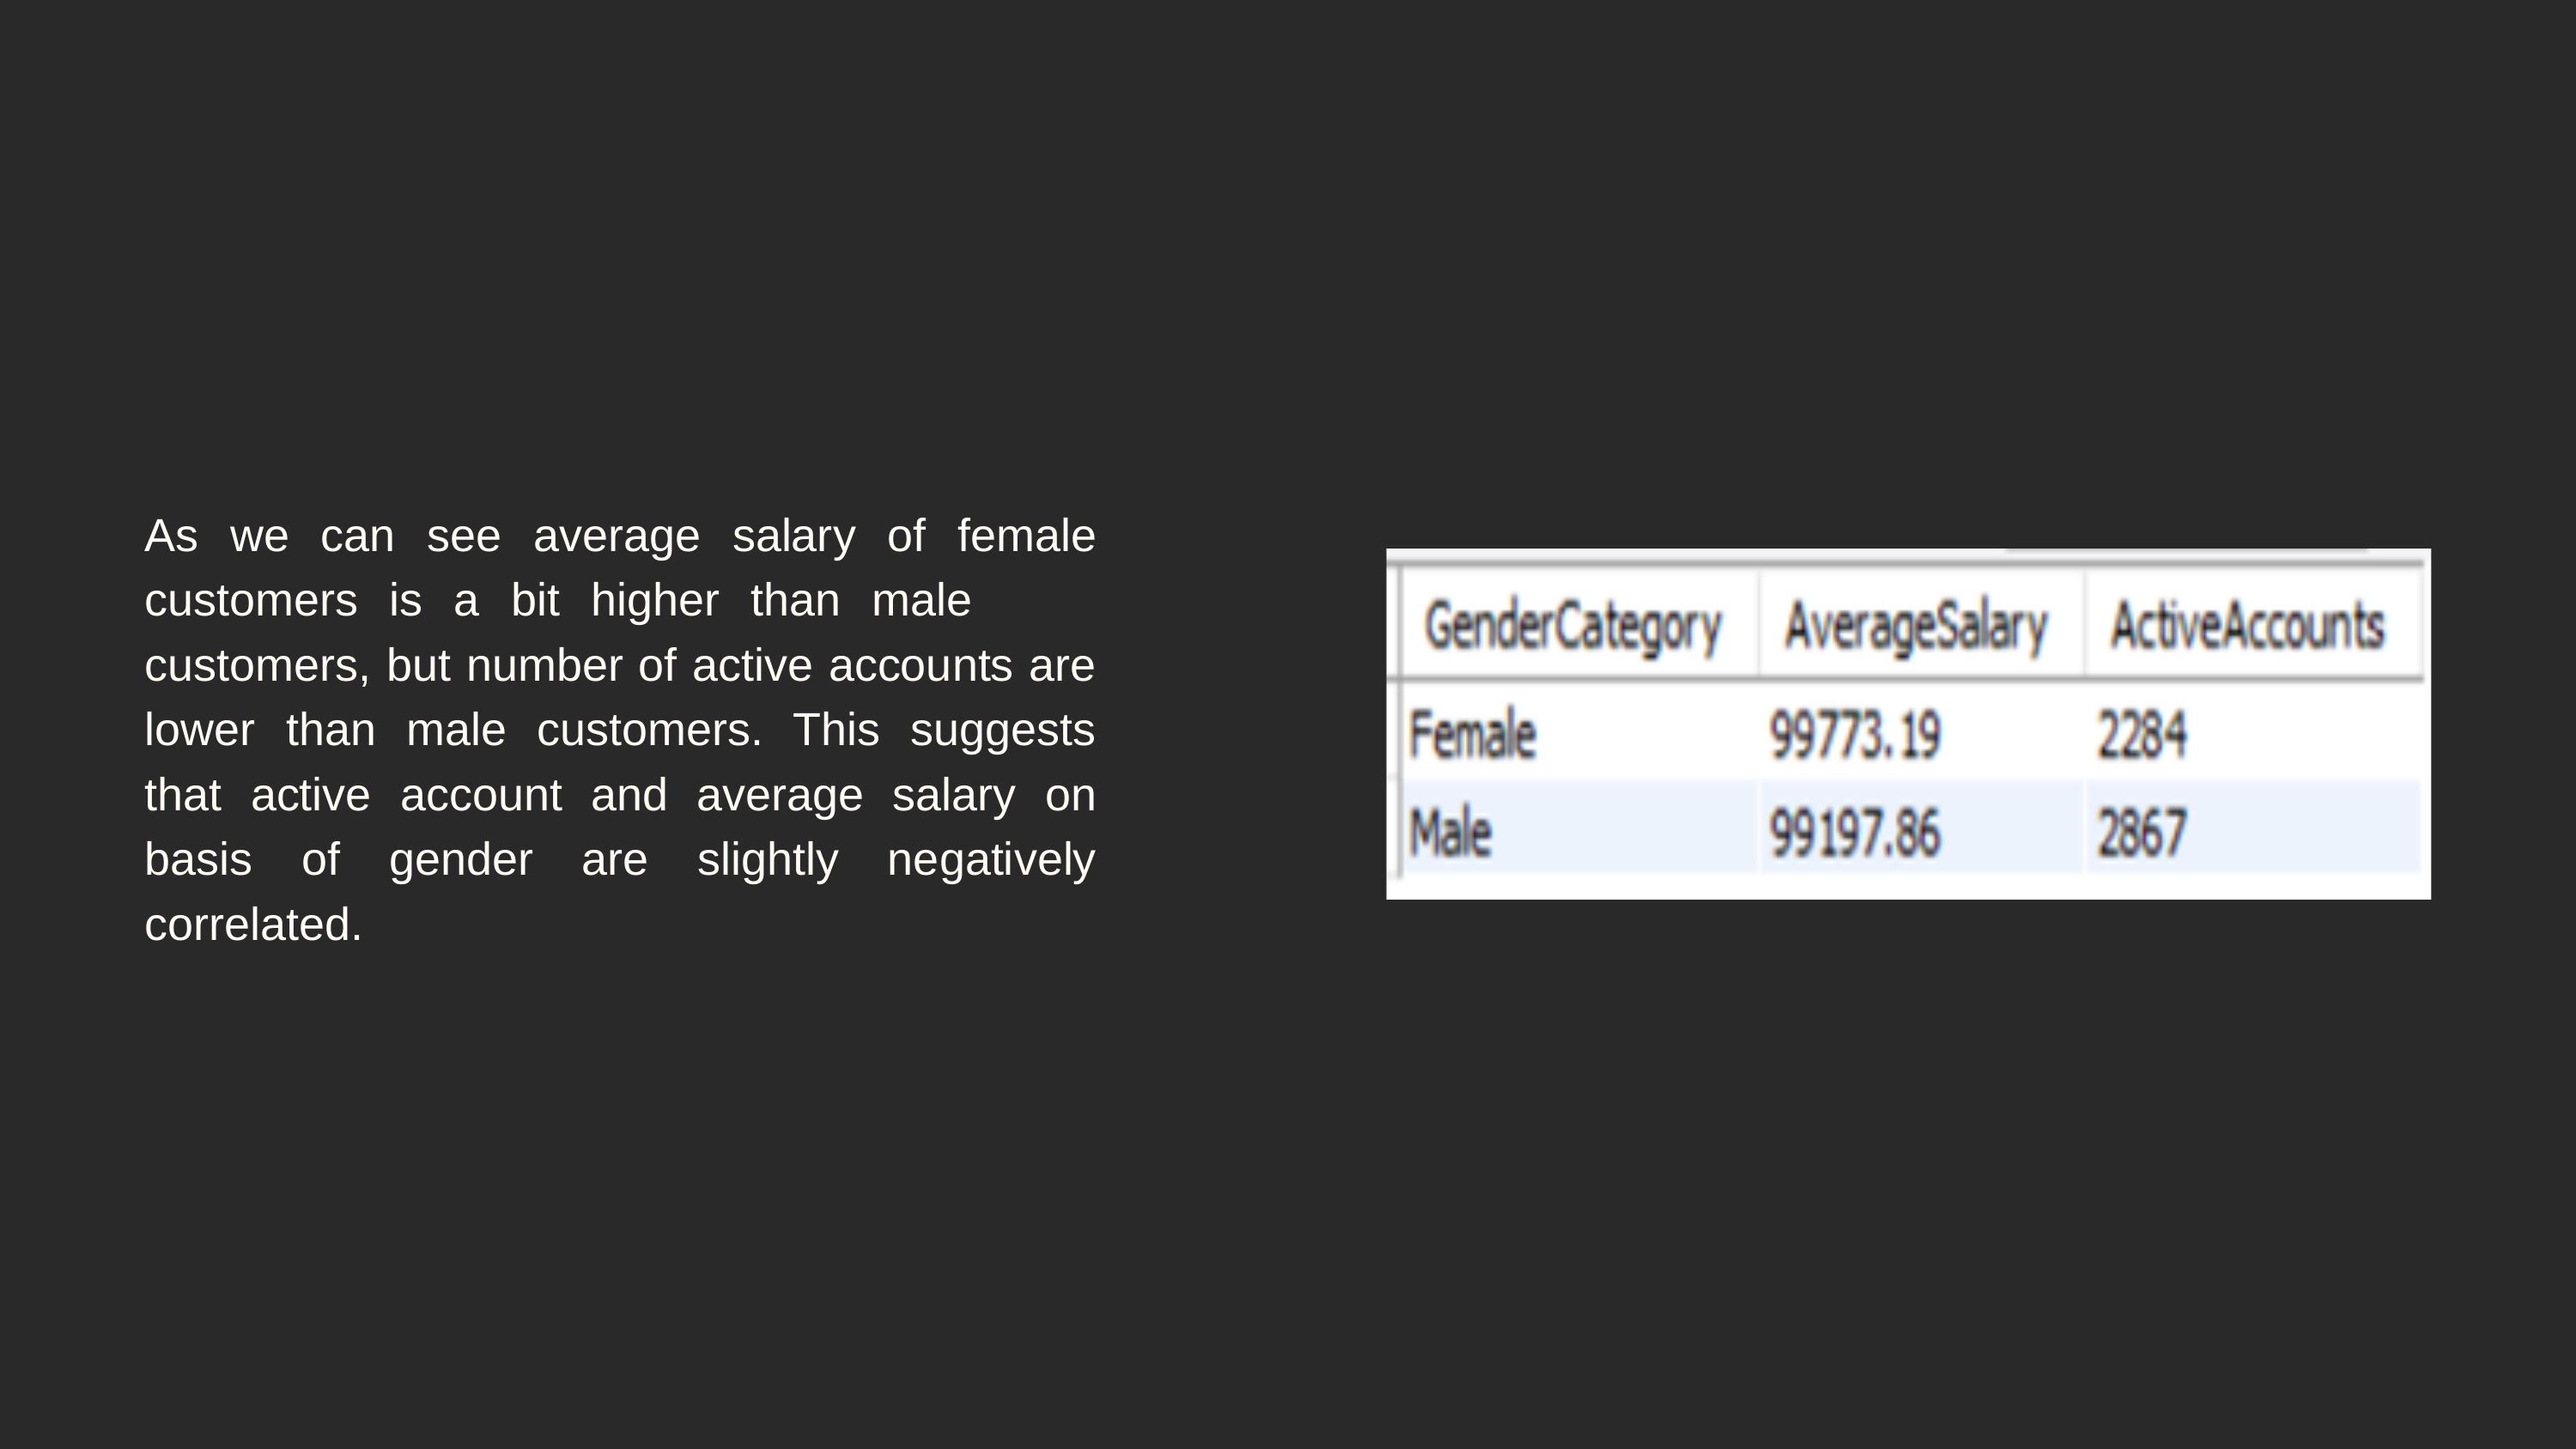

As we can see average salary of female customers is a bit higher than male     customers, but number of active accounts are lower than male customers. This suggests that active account and average salary on basis of gender are slightly negatively correlated.